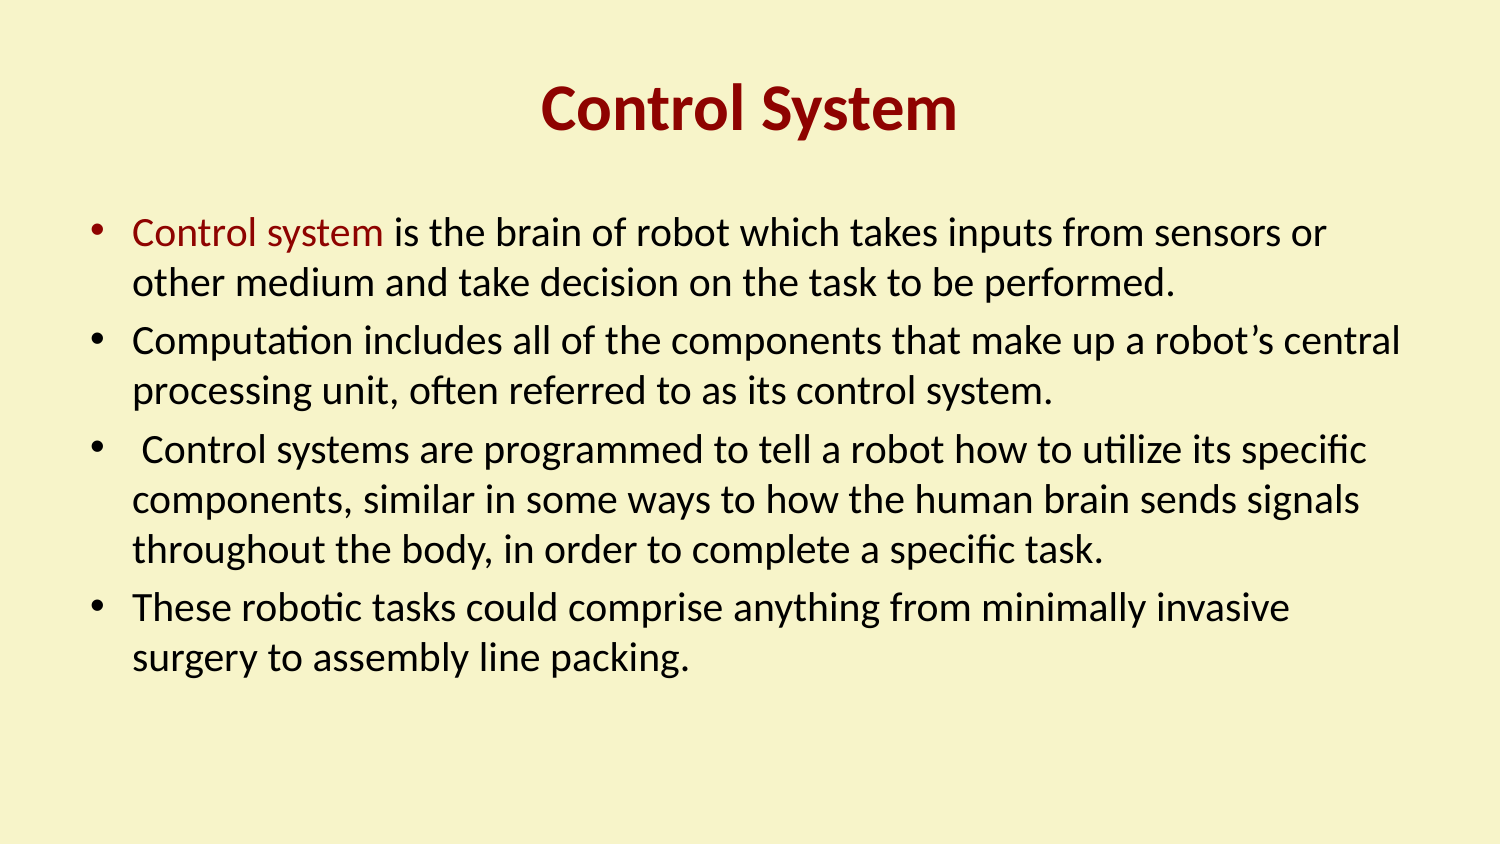

# Control System
Control system is the brain of robot which takes inputs from sensors or other medium and take decision on the task to be performed.
Computation includes all of the components that make up a robot’s central processing unit, often referred to as its control system.
 Control systems are programmed to tell a robot how to utilize its specific components, similar in some ways to how the human brain sends signals throughout the body, in order to complete a specific task.
These robotic tasks could comprise anything from minimally invasive surgery to assembly line packing.